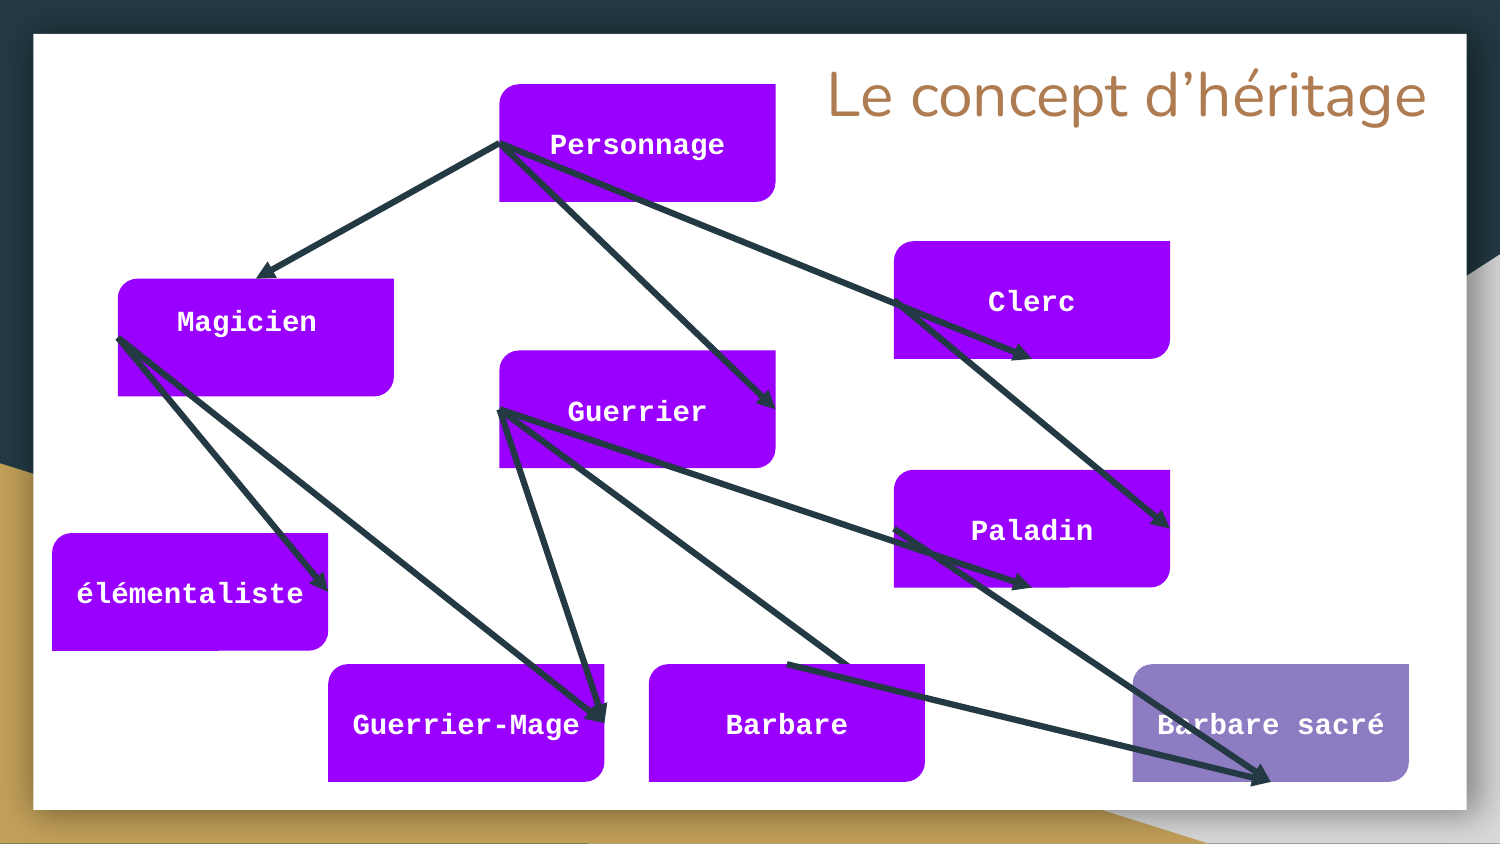

# Le concept d’héritage
Personnage
Clerc
Magicien

Guerrier
Paladin
élémentaliste
Guerrier-Mage
Barbare
Barbare sacré